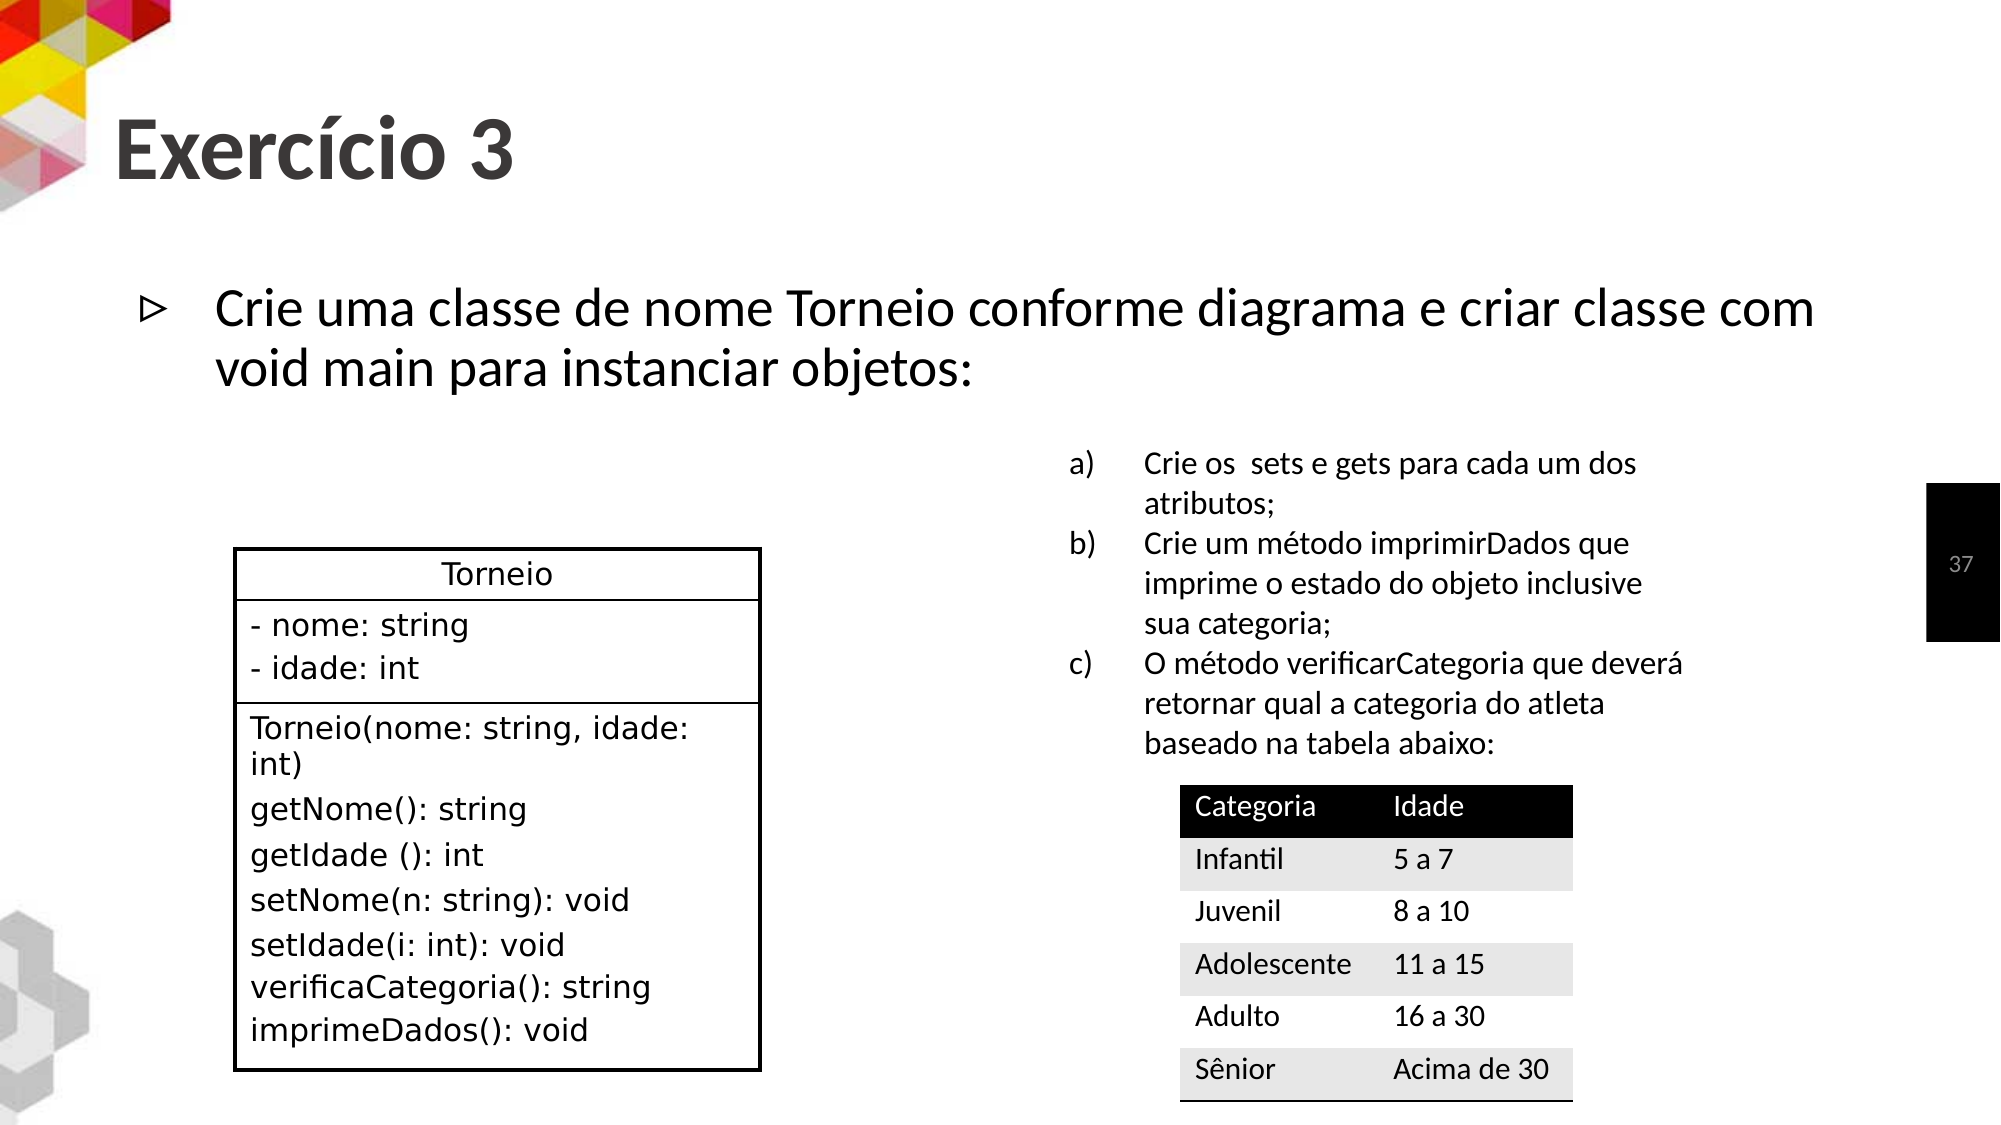

# Exercício 3
Crie uma classe de nome Torneio conforme diagrama e criar classe com void main para instanciar objetos:

Crie os  sets e gets para cada um dos atributos;
Crie um método imprimirDados que imprime o estado do objeto inclusive sua categoria;
O método verificarCategoria que deverá retornar qual a categoria do atleta baseado na tabela abaixo:
37
| Torneio |
| --- |
| - nome: string - idade: int |
| Torneio(nome: string, idade: int) getNome(): string getIdade (): int setNome(n: string): void setIdade(i: int): void verificaCategoria(): string imprimeDados(): void |
| Categoria | Idade |
| --- | --- |
| Infantil | 5 a 7 |
| Juvenil | 8 a 10 |
| Adolescente | 11 a 15 |
| Adulto | 16 a 30 |
| Sênior | Acima de 30 |